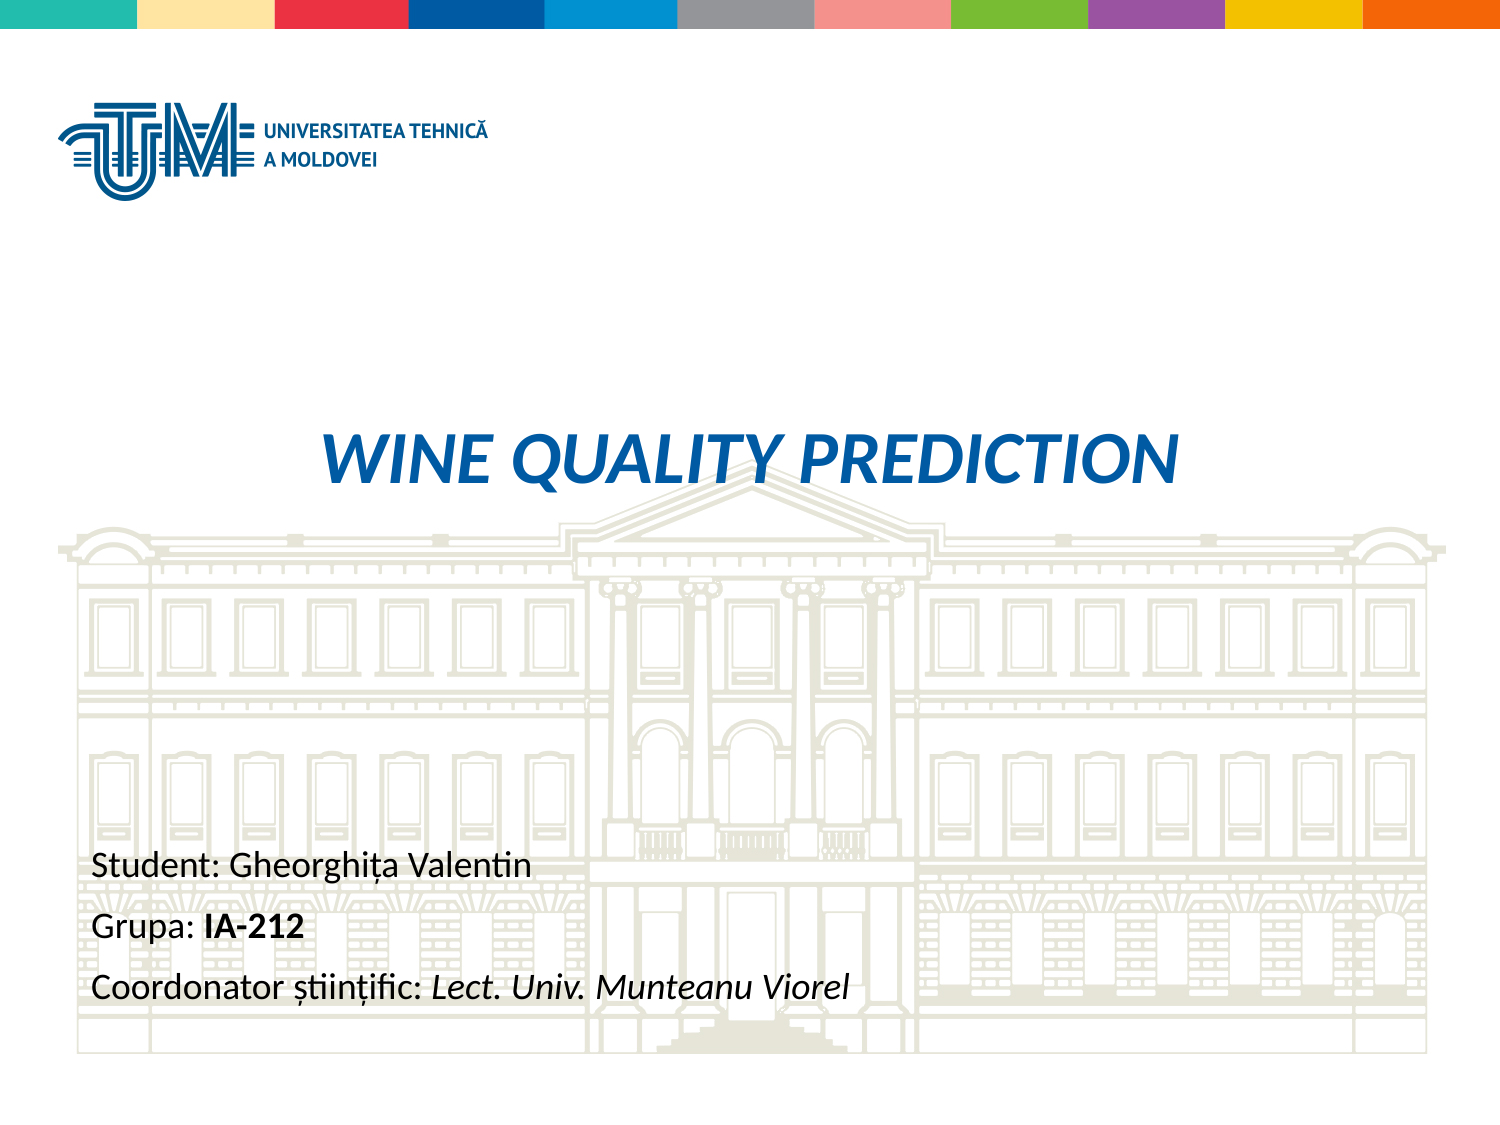

WINE QUALITY PREDICTION

Student: Gheorghița Valentin
Grupa: IA-212
Coordonator științific: Lect. Univ. Munteanu Viorel